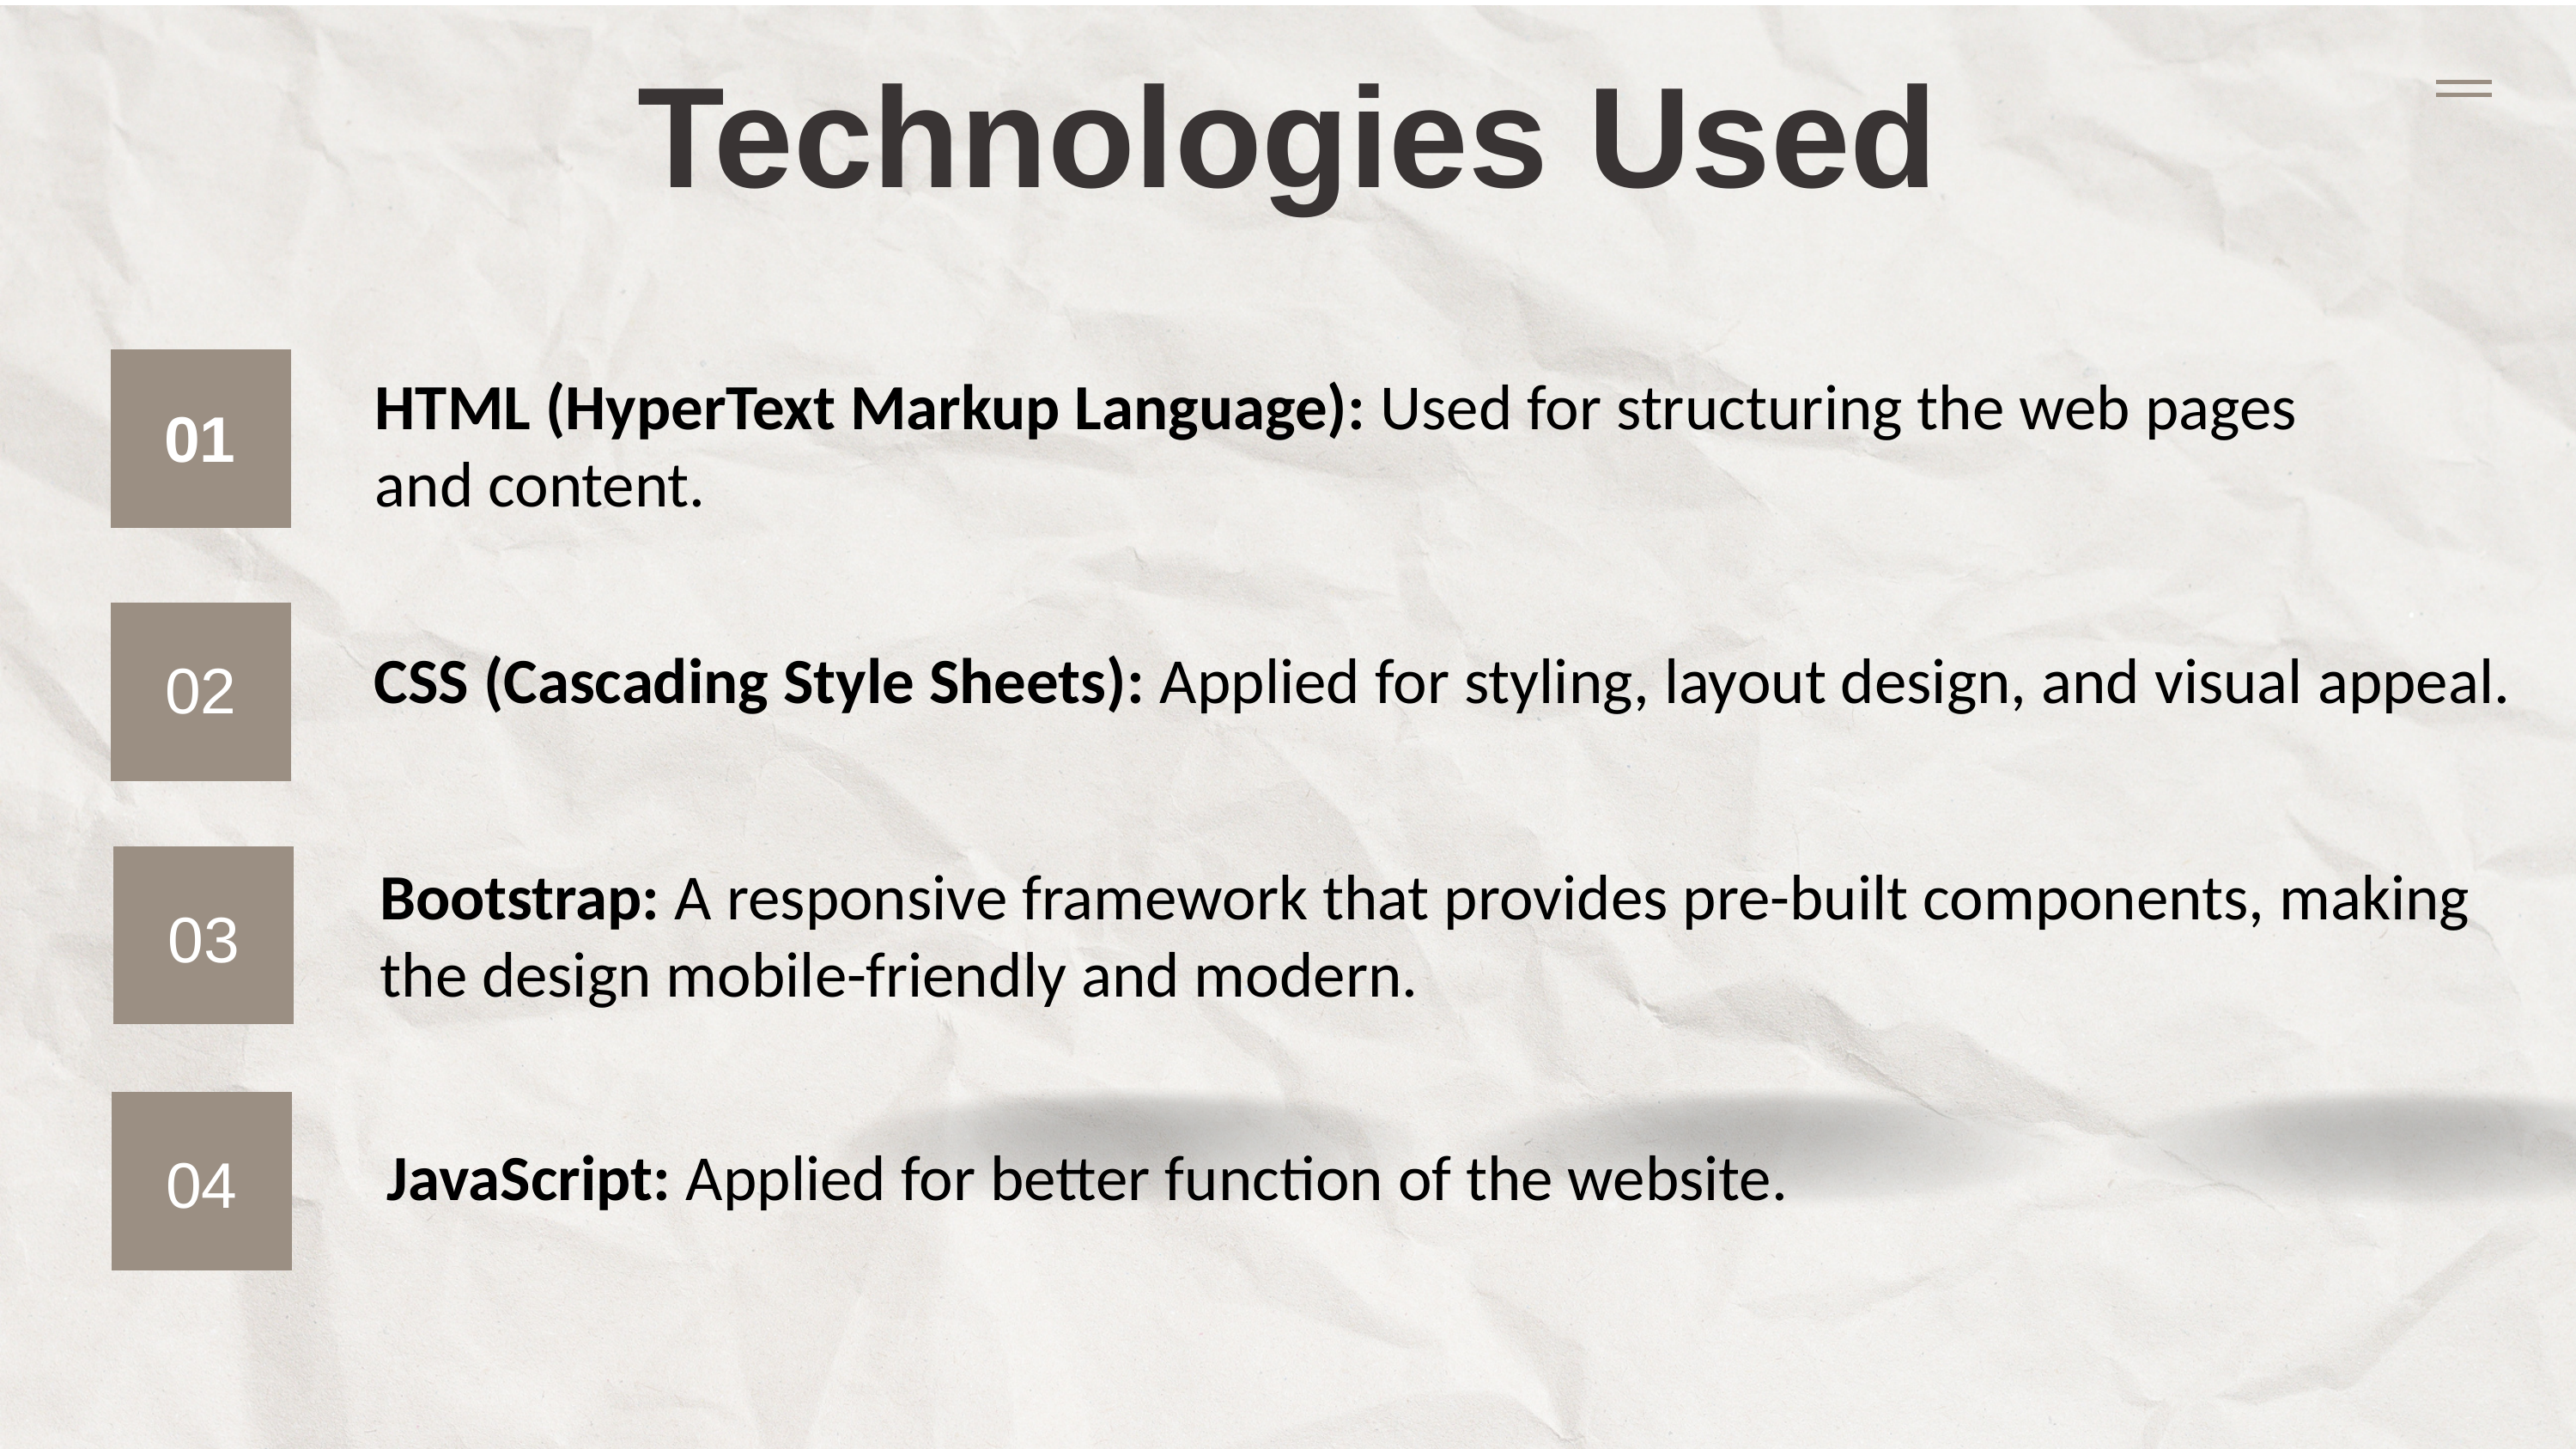

Technologies Used

HTML (HyperText Markup Language): Used for structuring the web pages and content.
01

CSS (Cascading Style Sheets): Applied for styling, layout design, and visual appeal.
02

	Bootstrap: A responsive framework that provides pre-built components, making
 	the design mobile-friendly and modern.
03

	JavaScript: Applied for better function of the website.
04